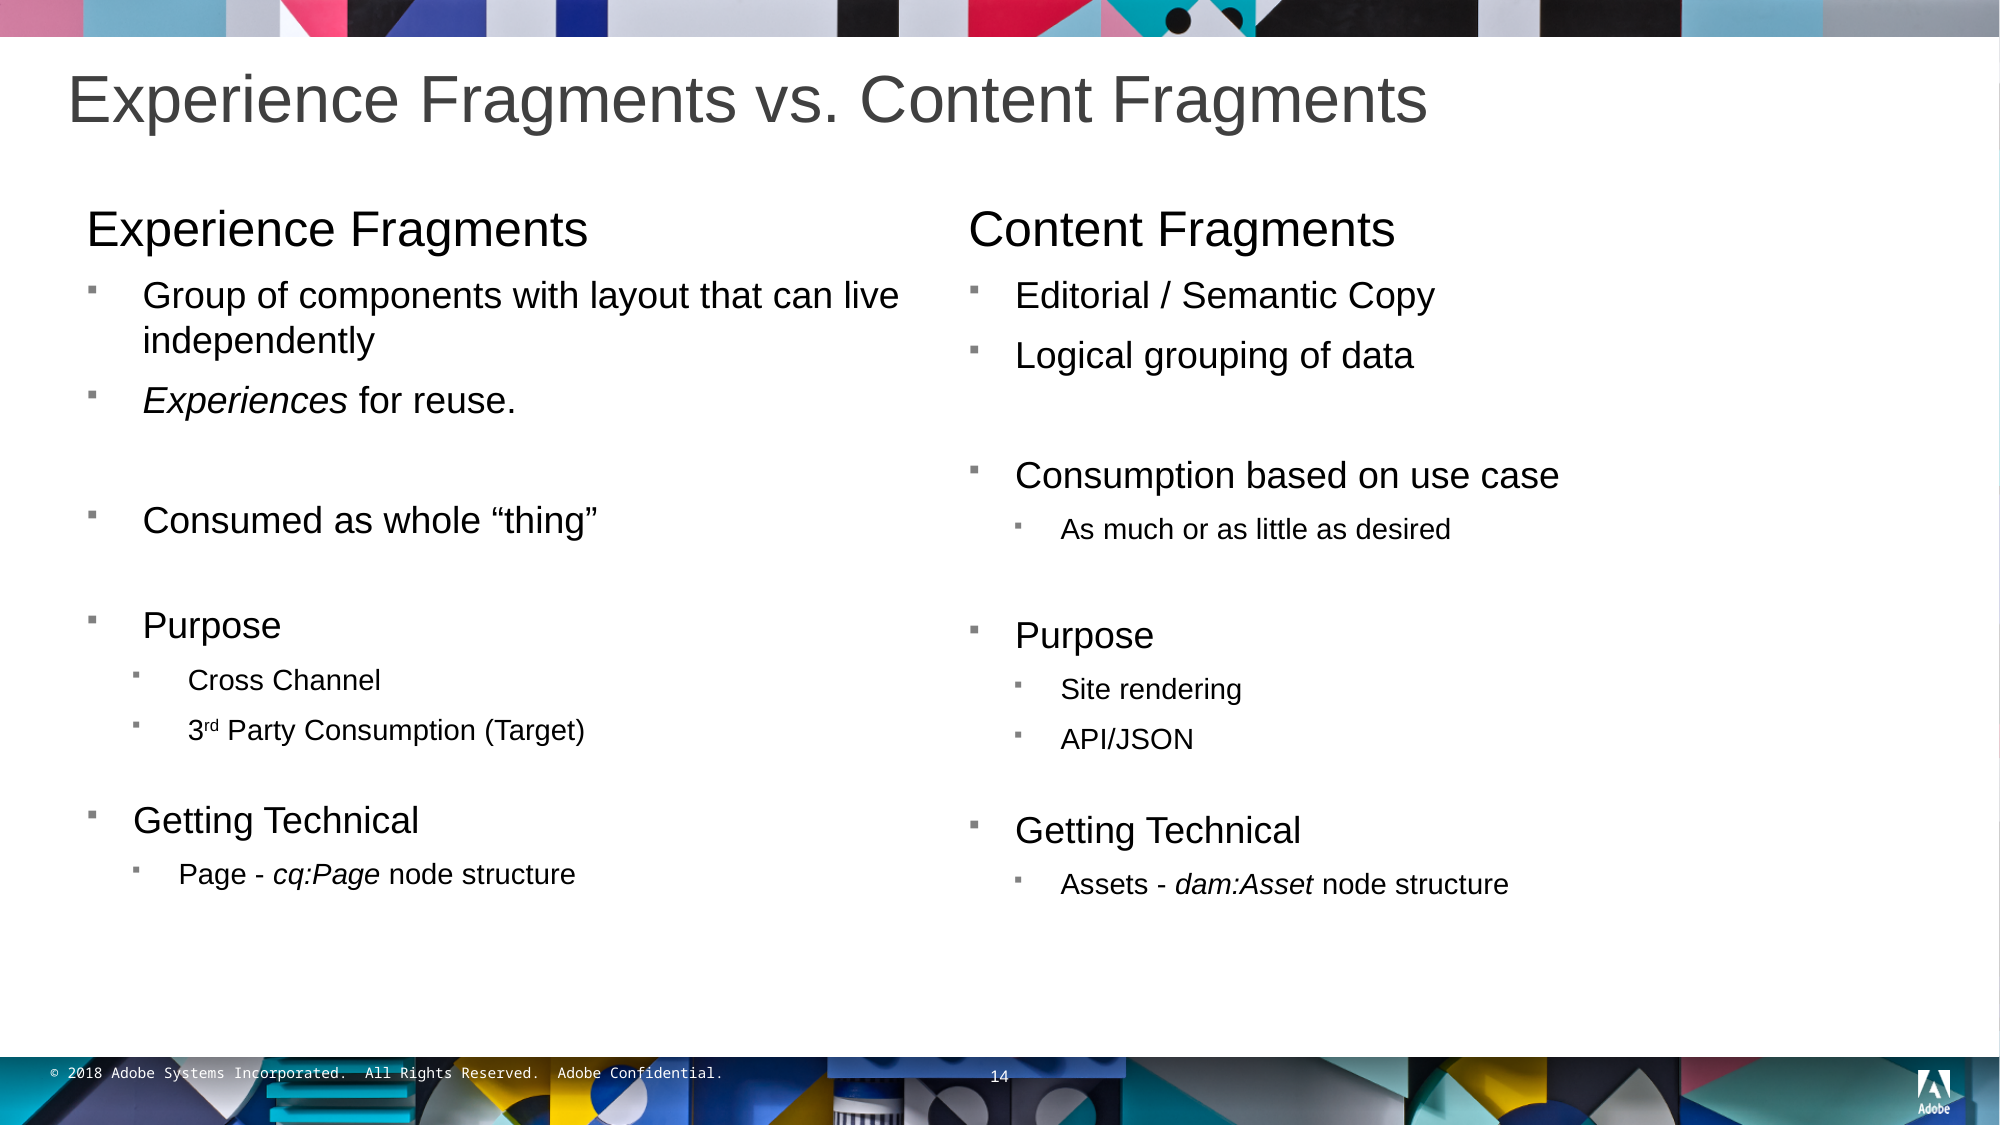

# Experience Fragments vs. Content Fragments
Experience Fragments
Group of components with layout that can live independently
Experiences for reuse.

Consumed as whole “thing”
Purpose
Cross Channel
3rd Party Consumption (Target)
Getting Technical
Page - cq:Page node structure

Content Fragments
Editorial / Semantic Copy
Logical grouping of data

Consumption based on use case
As much or as little as desired

Purpose
Site rendering
API/JSON
Getting Technical
Assets - dam:Asset node structure

14